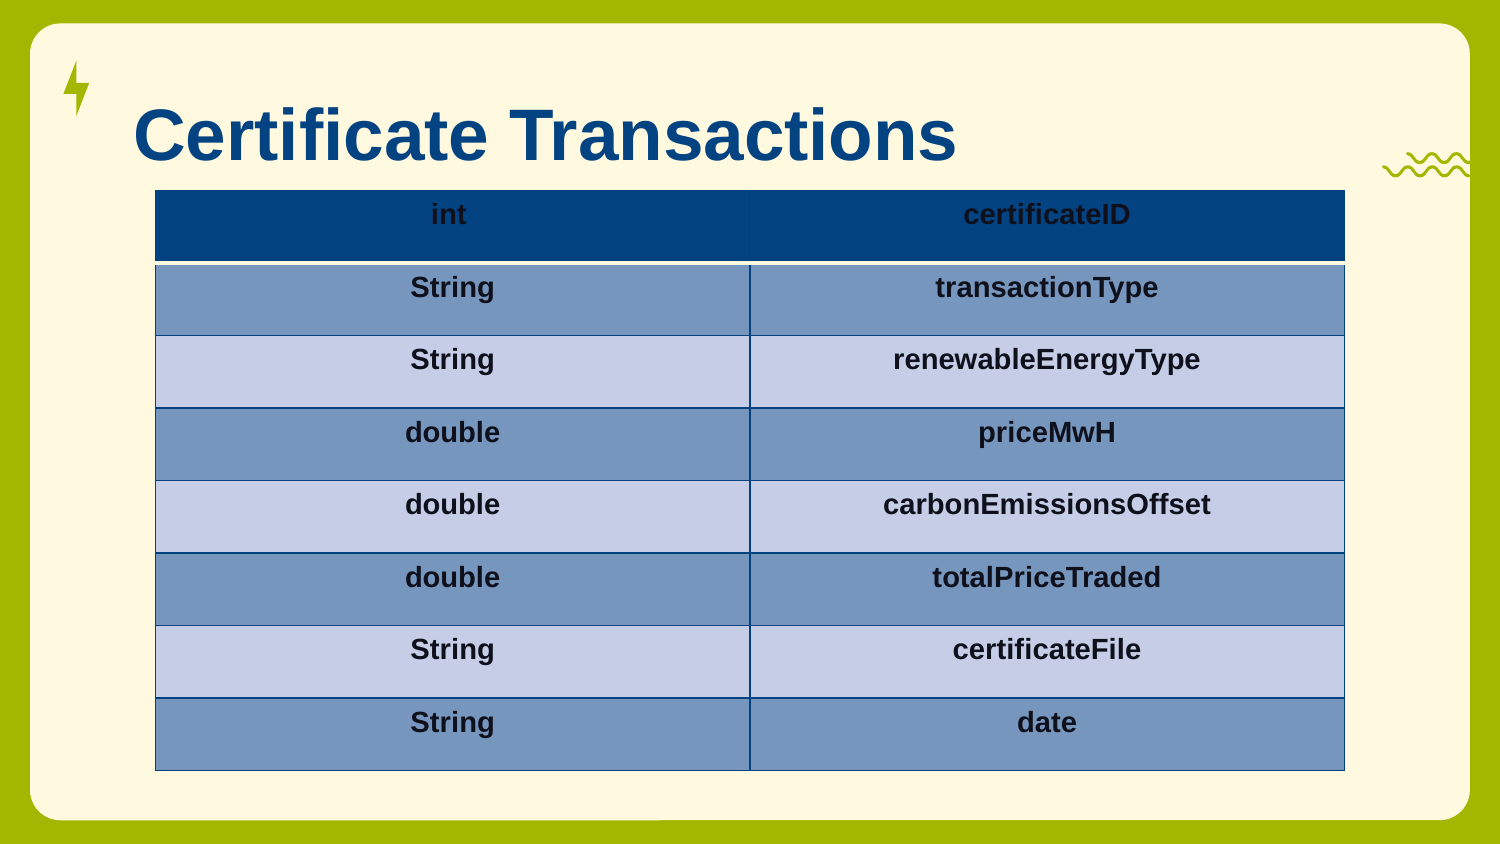

# Certificate Transactions
| int | certificateID |
| --- | --- |
| String | transactionType |
| String | renewableEnergyType |
| double | priceMwH |
| double | carbonEmissionsOffset |
| double | totalPriceTraded |
| String | certificateFile |
| String | date |